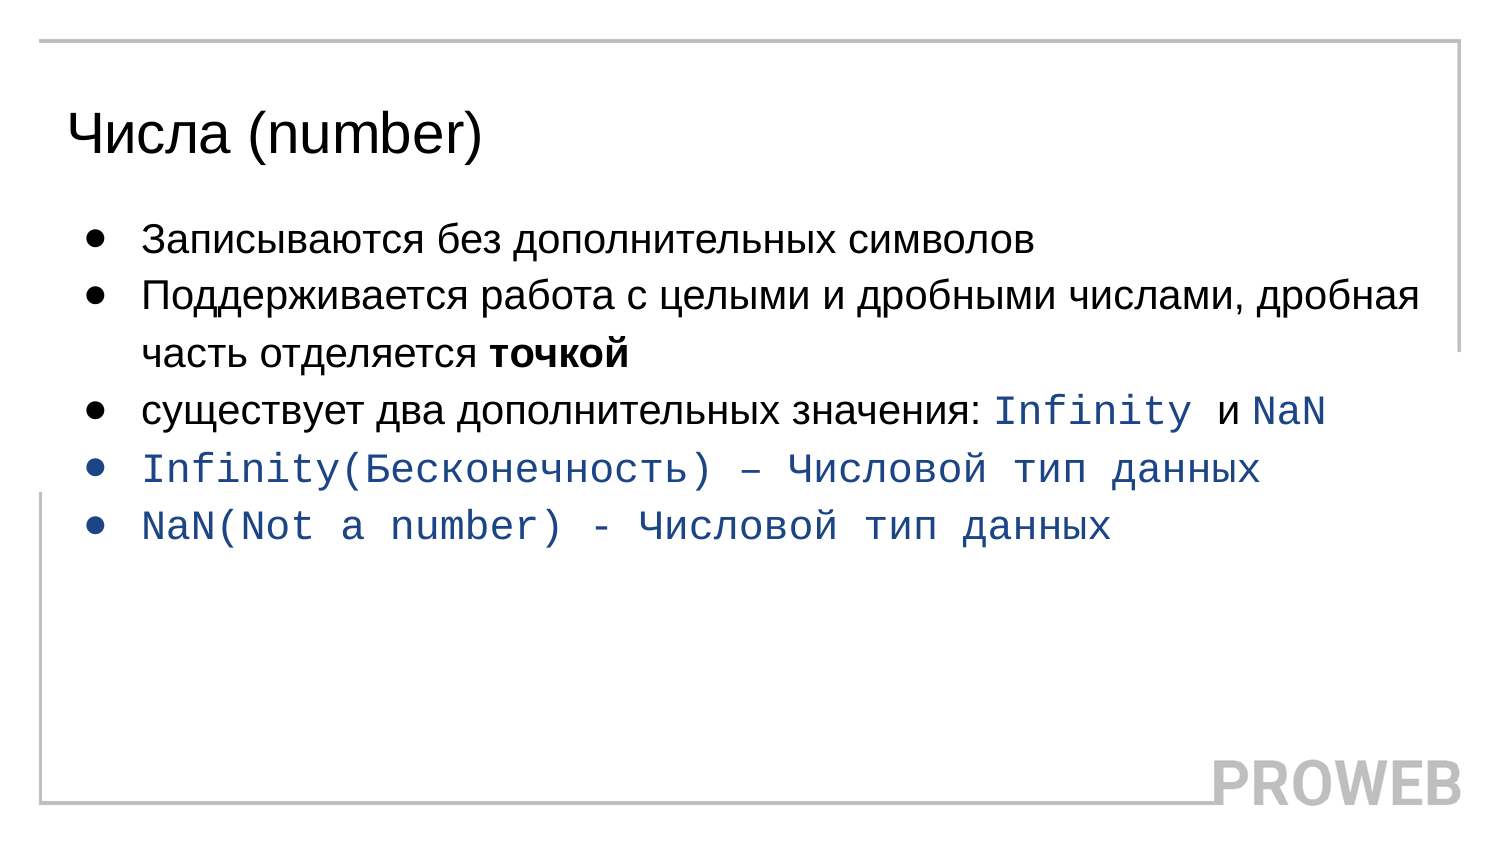

# Числа (number)
Записываются без дополнительных символов
Поддерживается работа с целыми и дробными числами, дробная часть отделяется точкой
существует два дополнительных значения: Infinity и NaN
Infinity(Бесконечность) – Числовой тип данных
NaN(Not a number) - Числовой тип данных